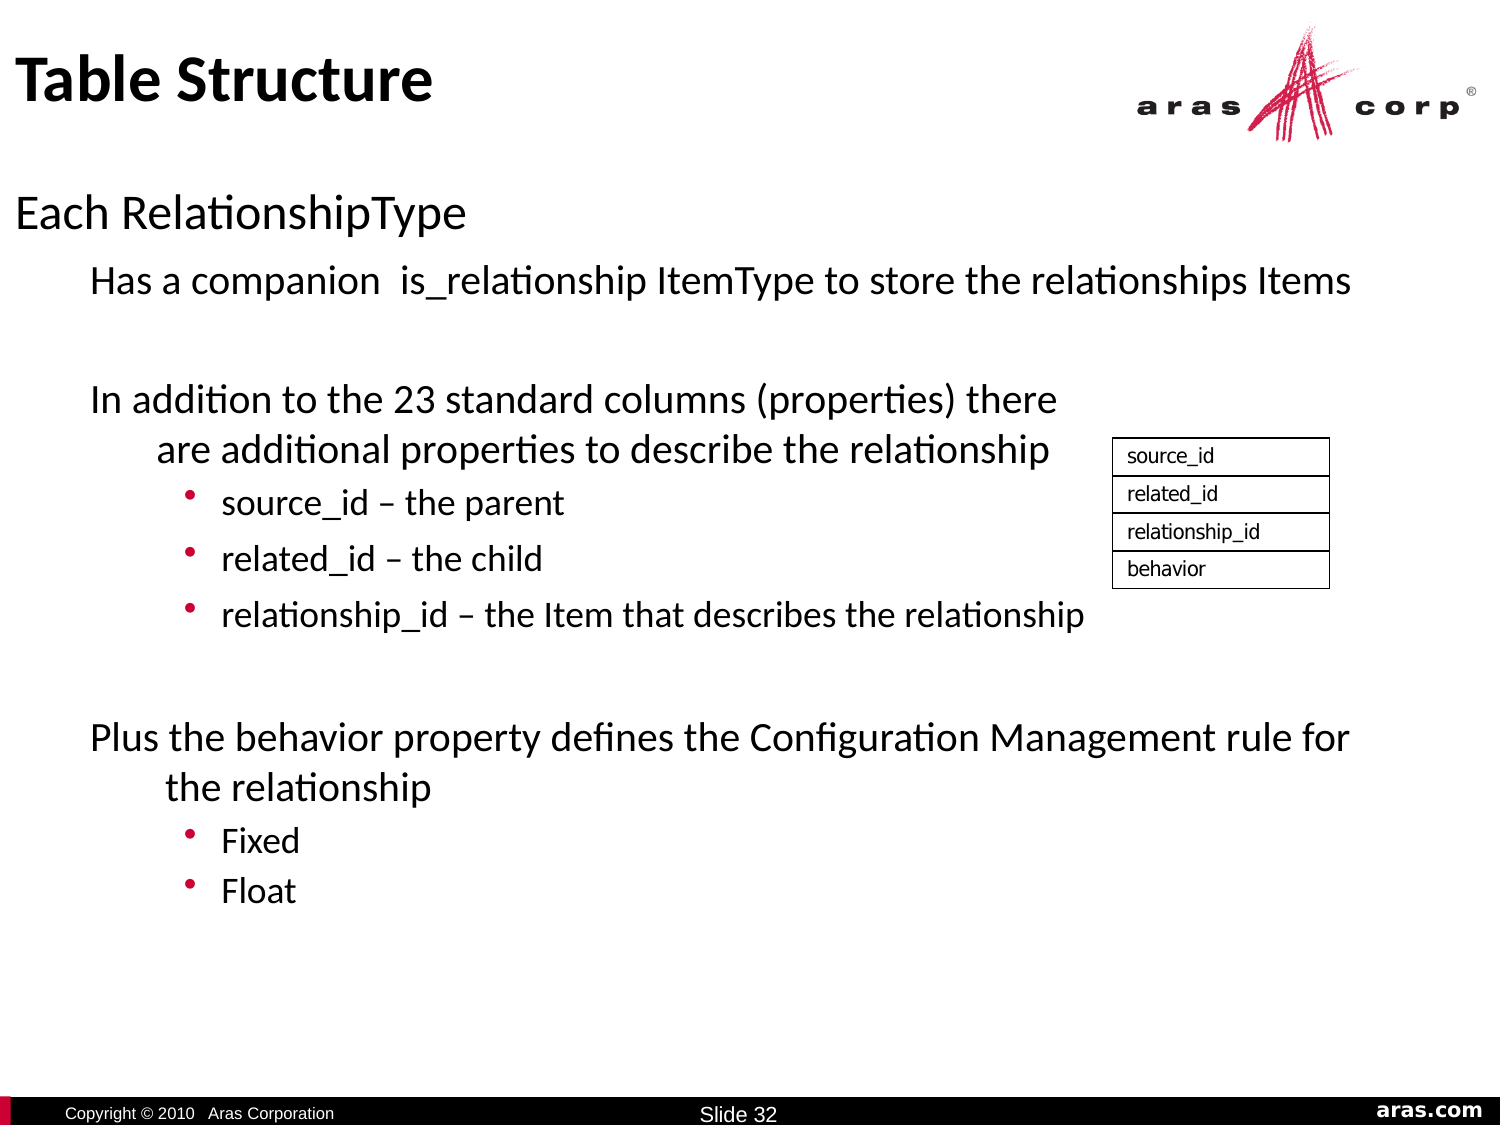

# Table Structure
Each RelationshipType
Has a companion  is_relationship ItemType to store the relationships Items

In addition to the 23 standard columns (properties) there
       are additional properties to describe the relationship
source_id – the parent
related_id – the child
relationship_id – the Item that describes the relationship

Plus the behavior property defines the Configuration Management rule for the relationship
Fixed
Float
| source\_id |
| --- |
| related\_id |
| relationship\_id |
| behavior |
Slide 32